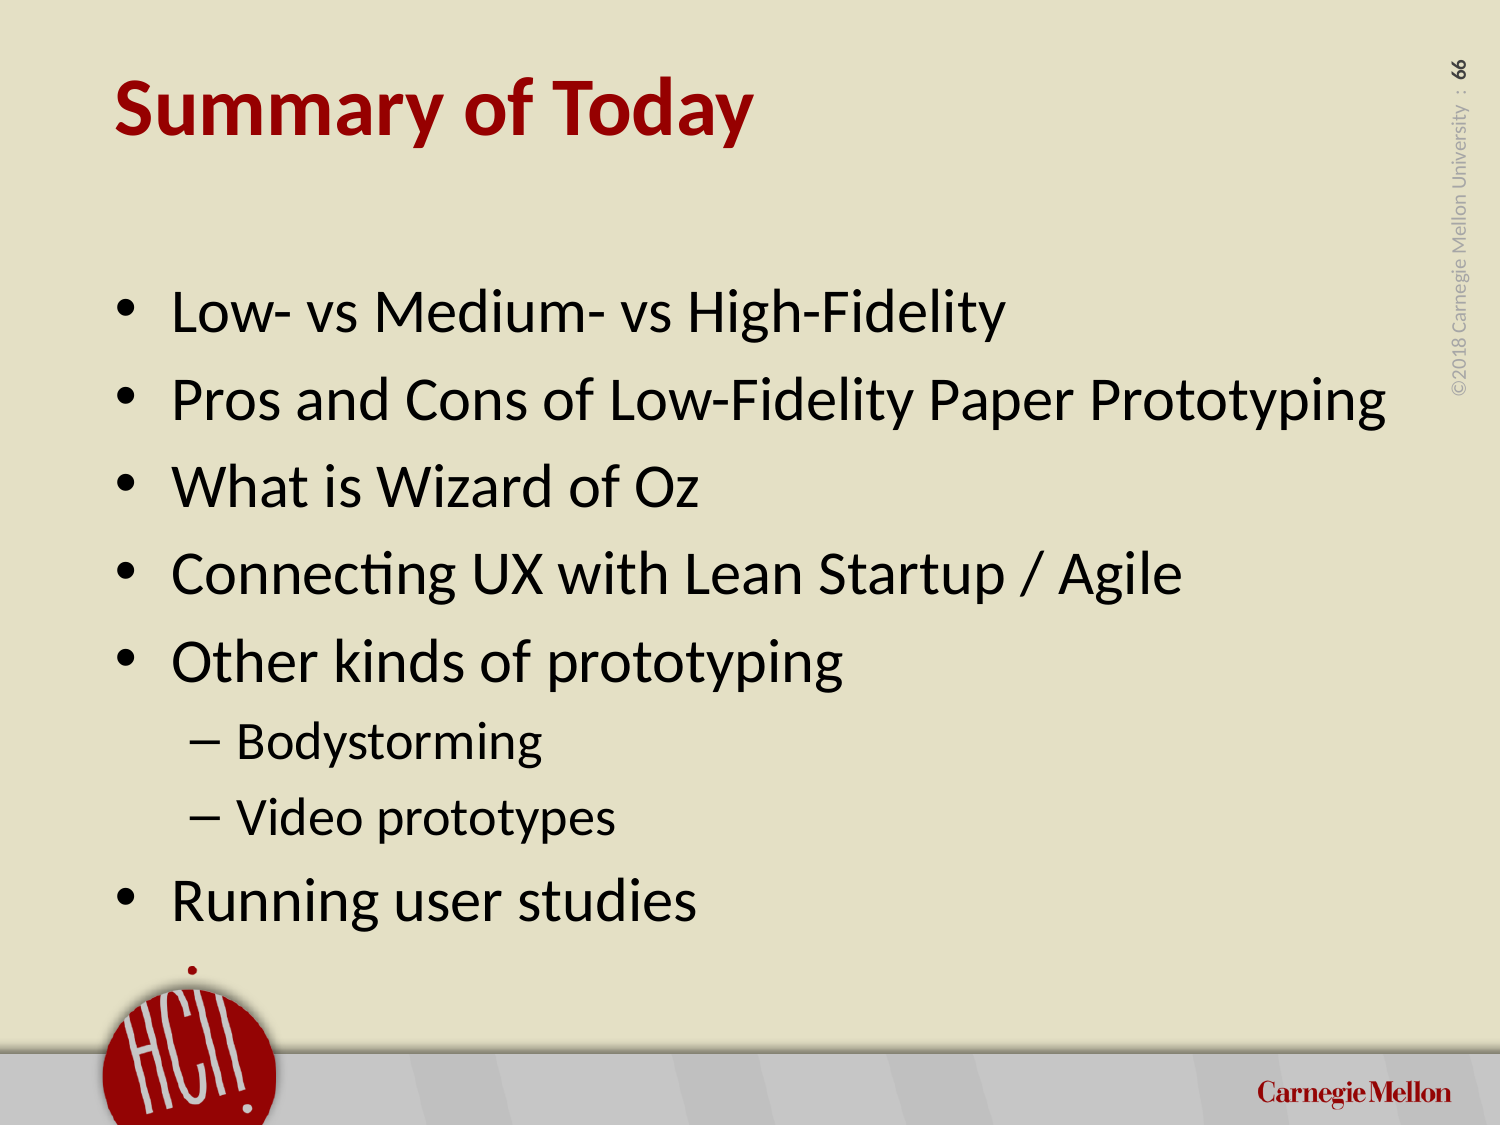

# Summary of Today
Low- vs Medium- vs High-Fidelity
Pros and Cons of Low-Fidelity Paper Prototyping
What is Wizard of Oz
Connecting UX with Lean Startup / Agile
Other kinds of prototyping
Bodystorming
Video prototypes
Running user studies